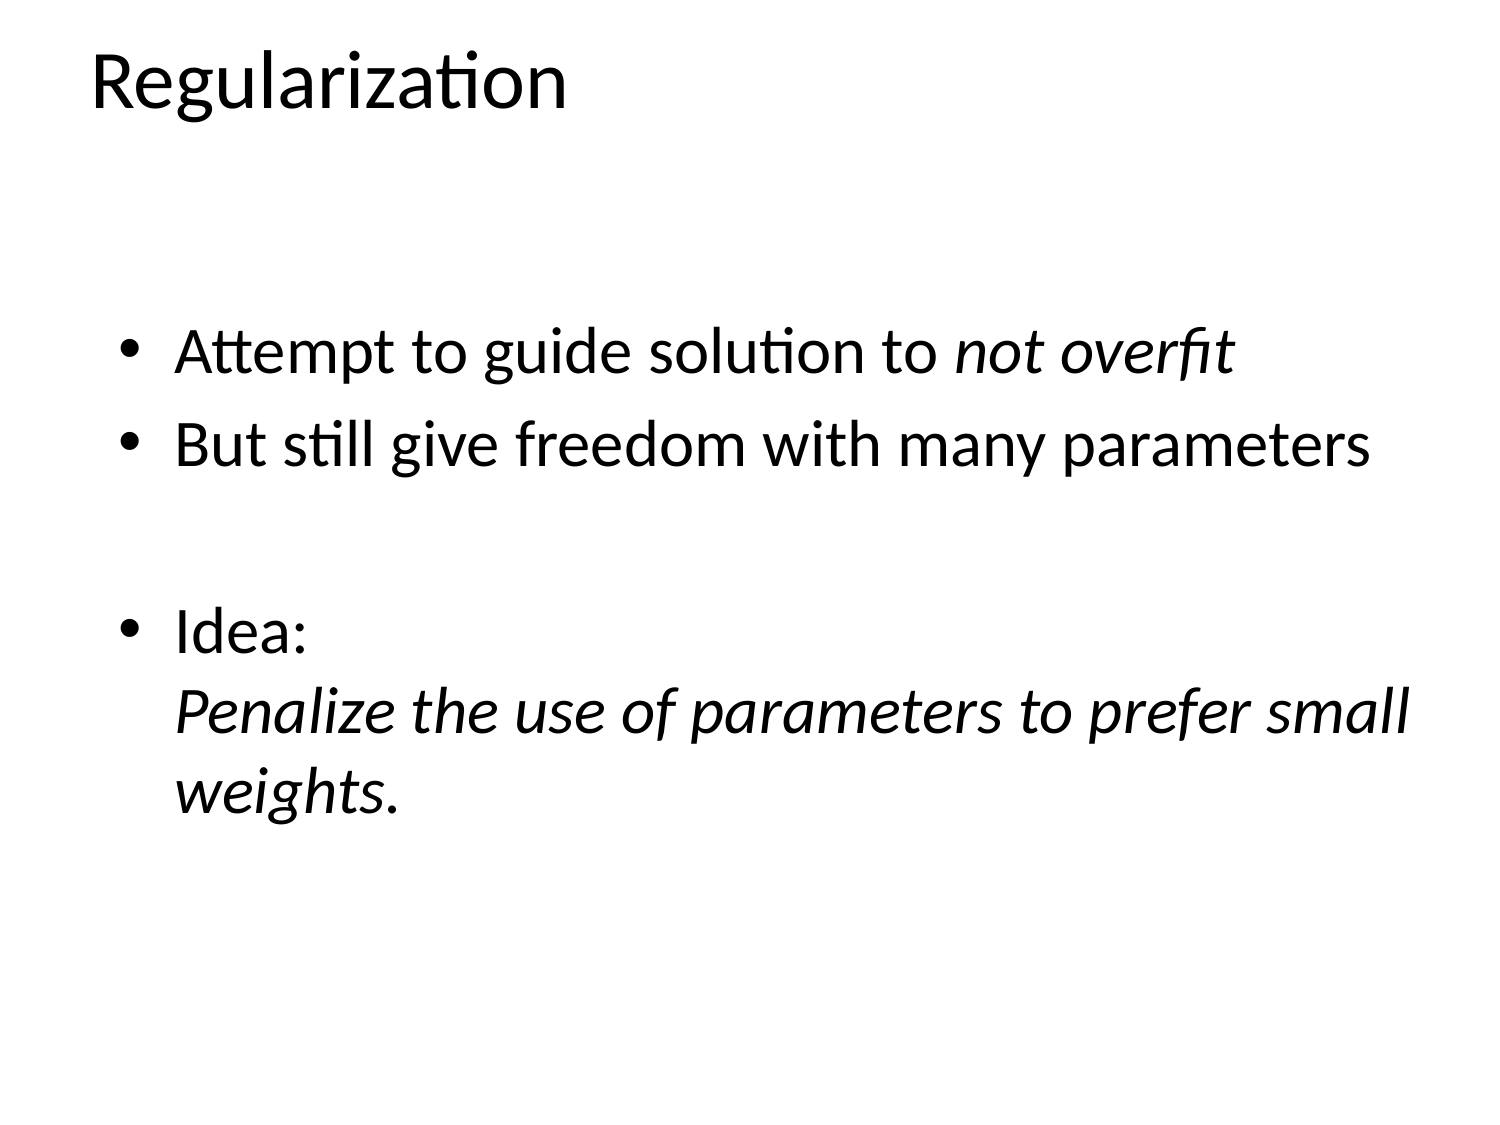

# Regularization
Attempt to guide solution to not overfit
But still give freedom with many parameters

Idea:
Penalize the use of parameters to prefer small weights.